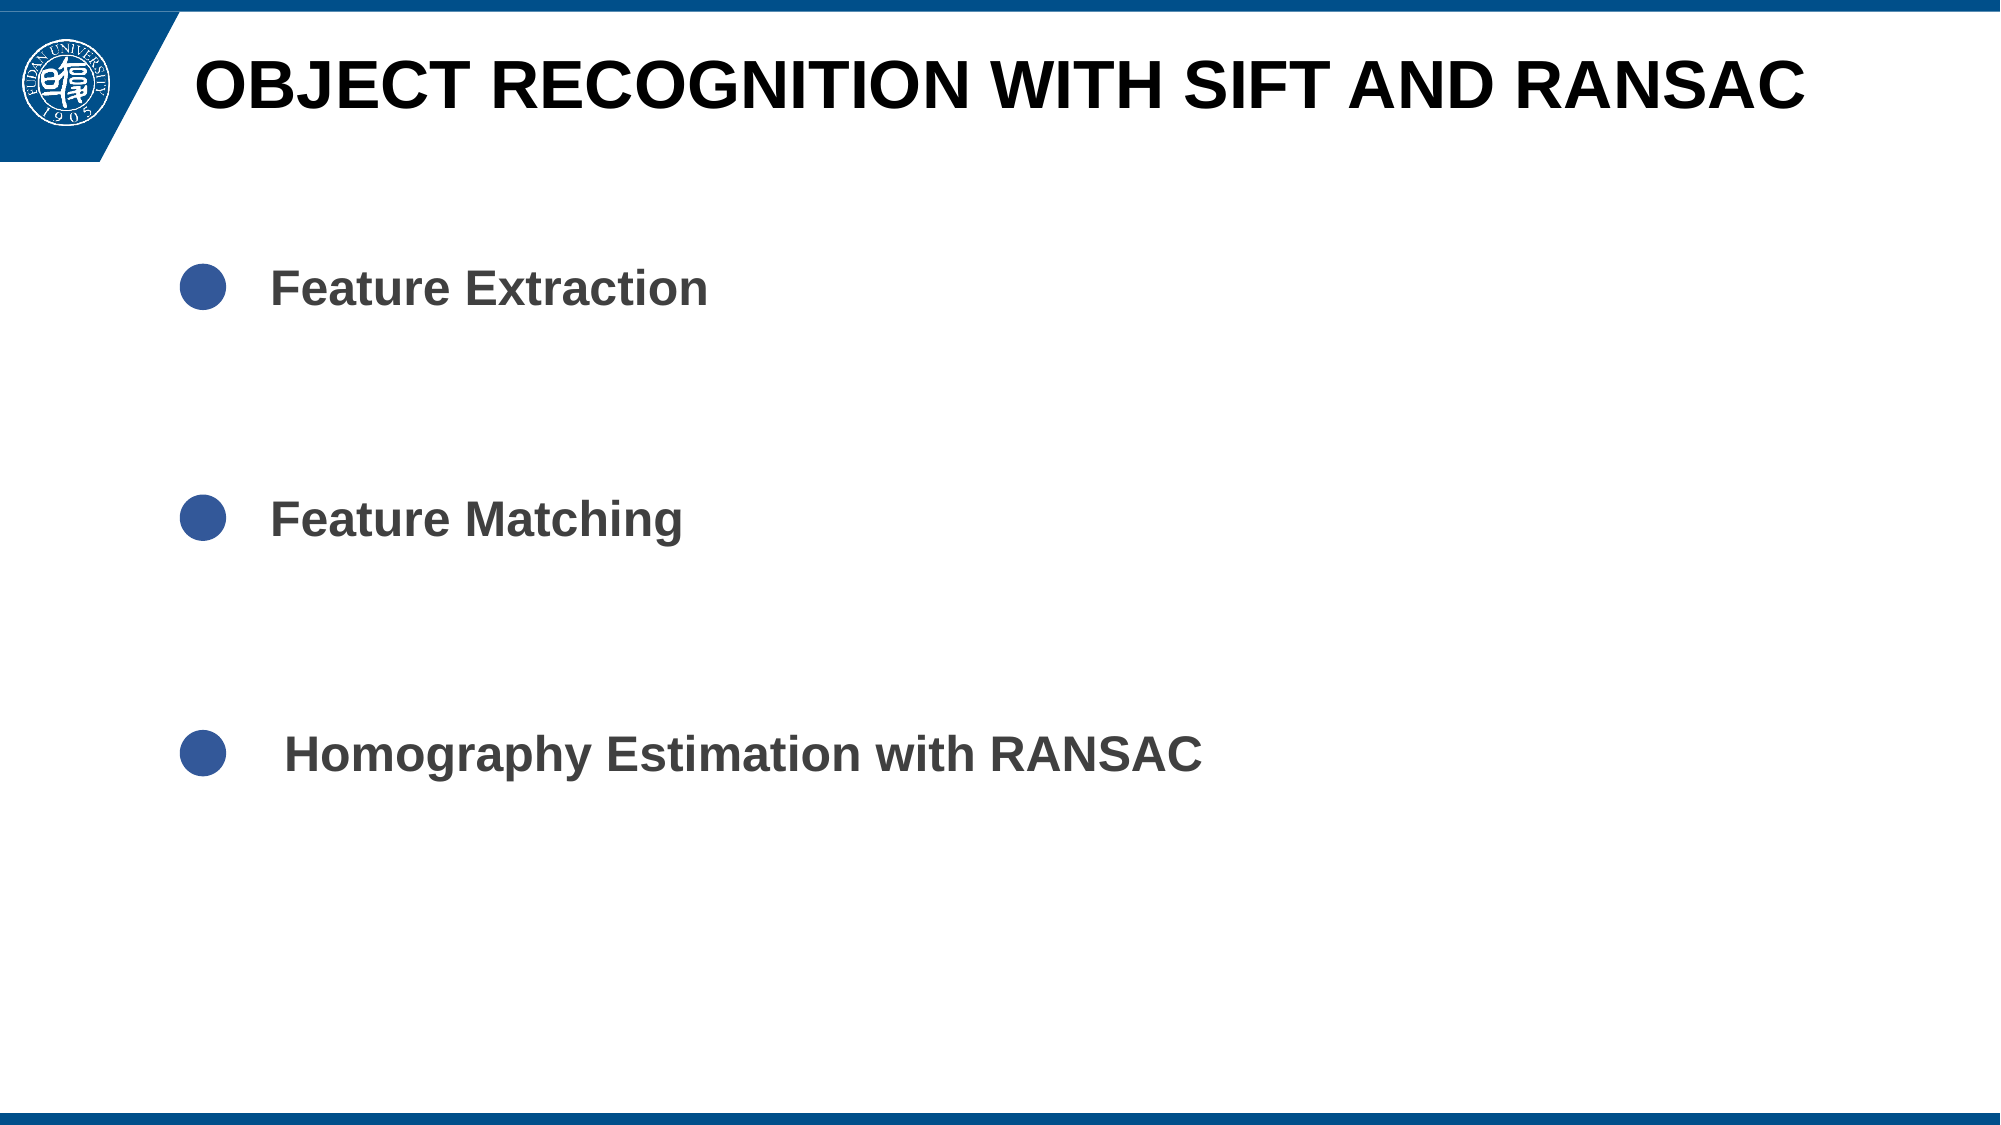

# OBJECT RECOGNITION WITH SIFT AND RANSAC
Feature Extraction

Feature Matching

 Homography Estimation with RANSAC